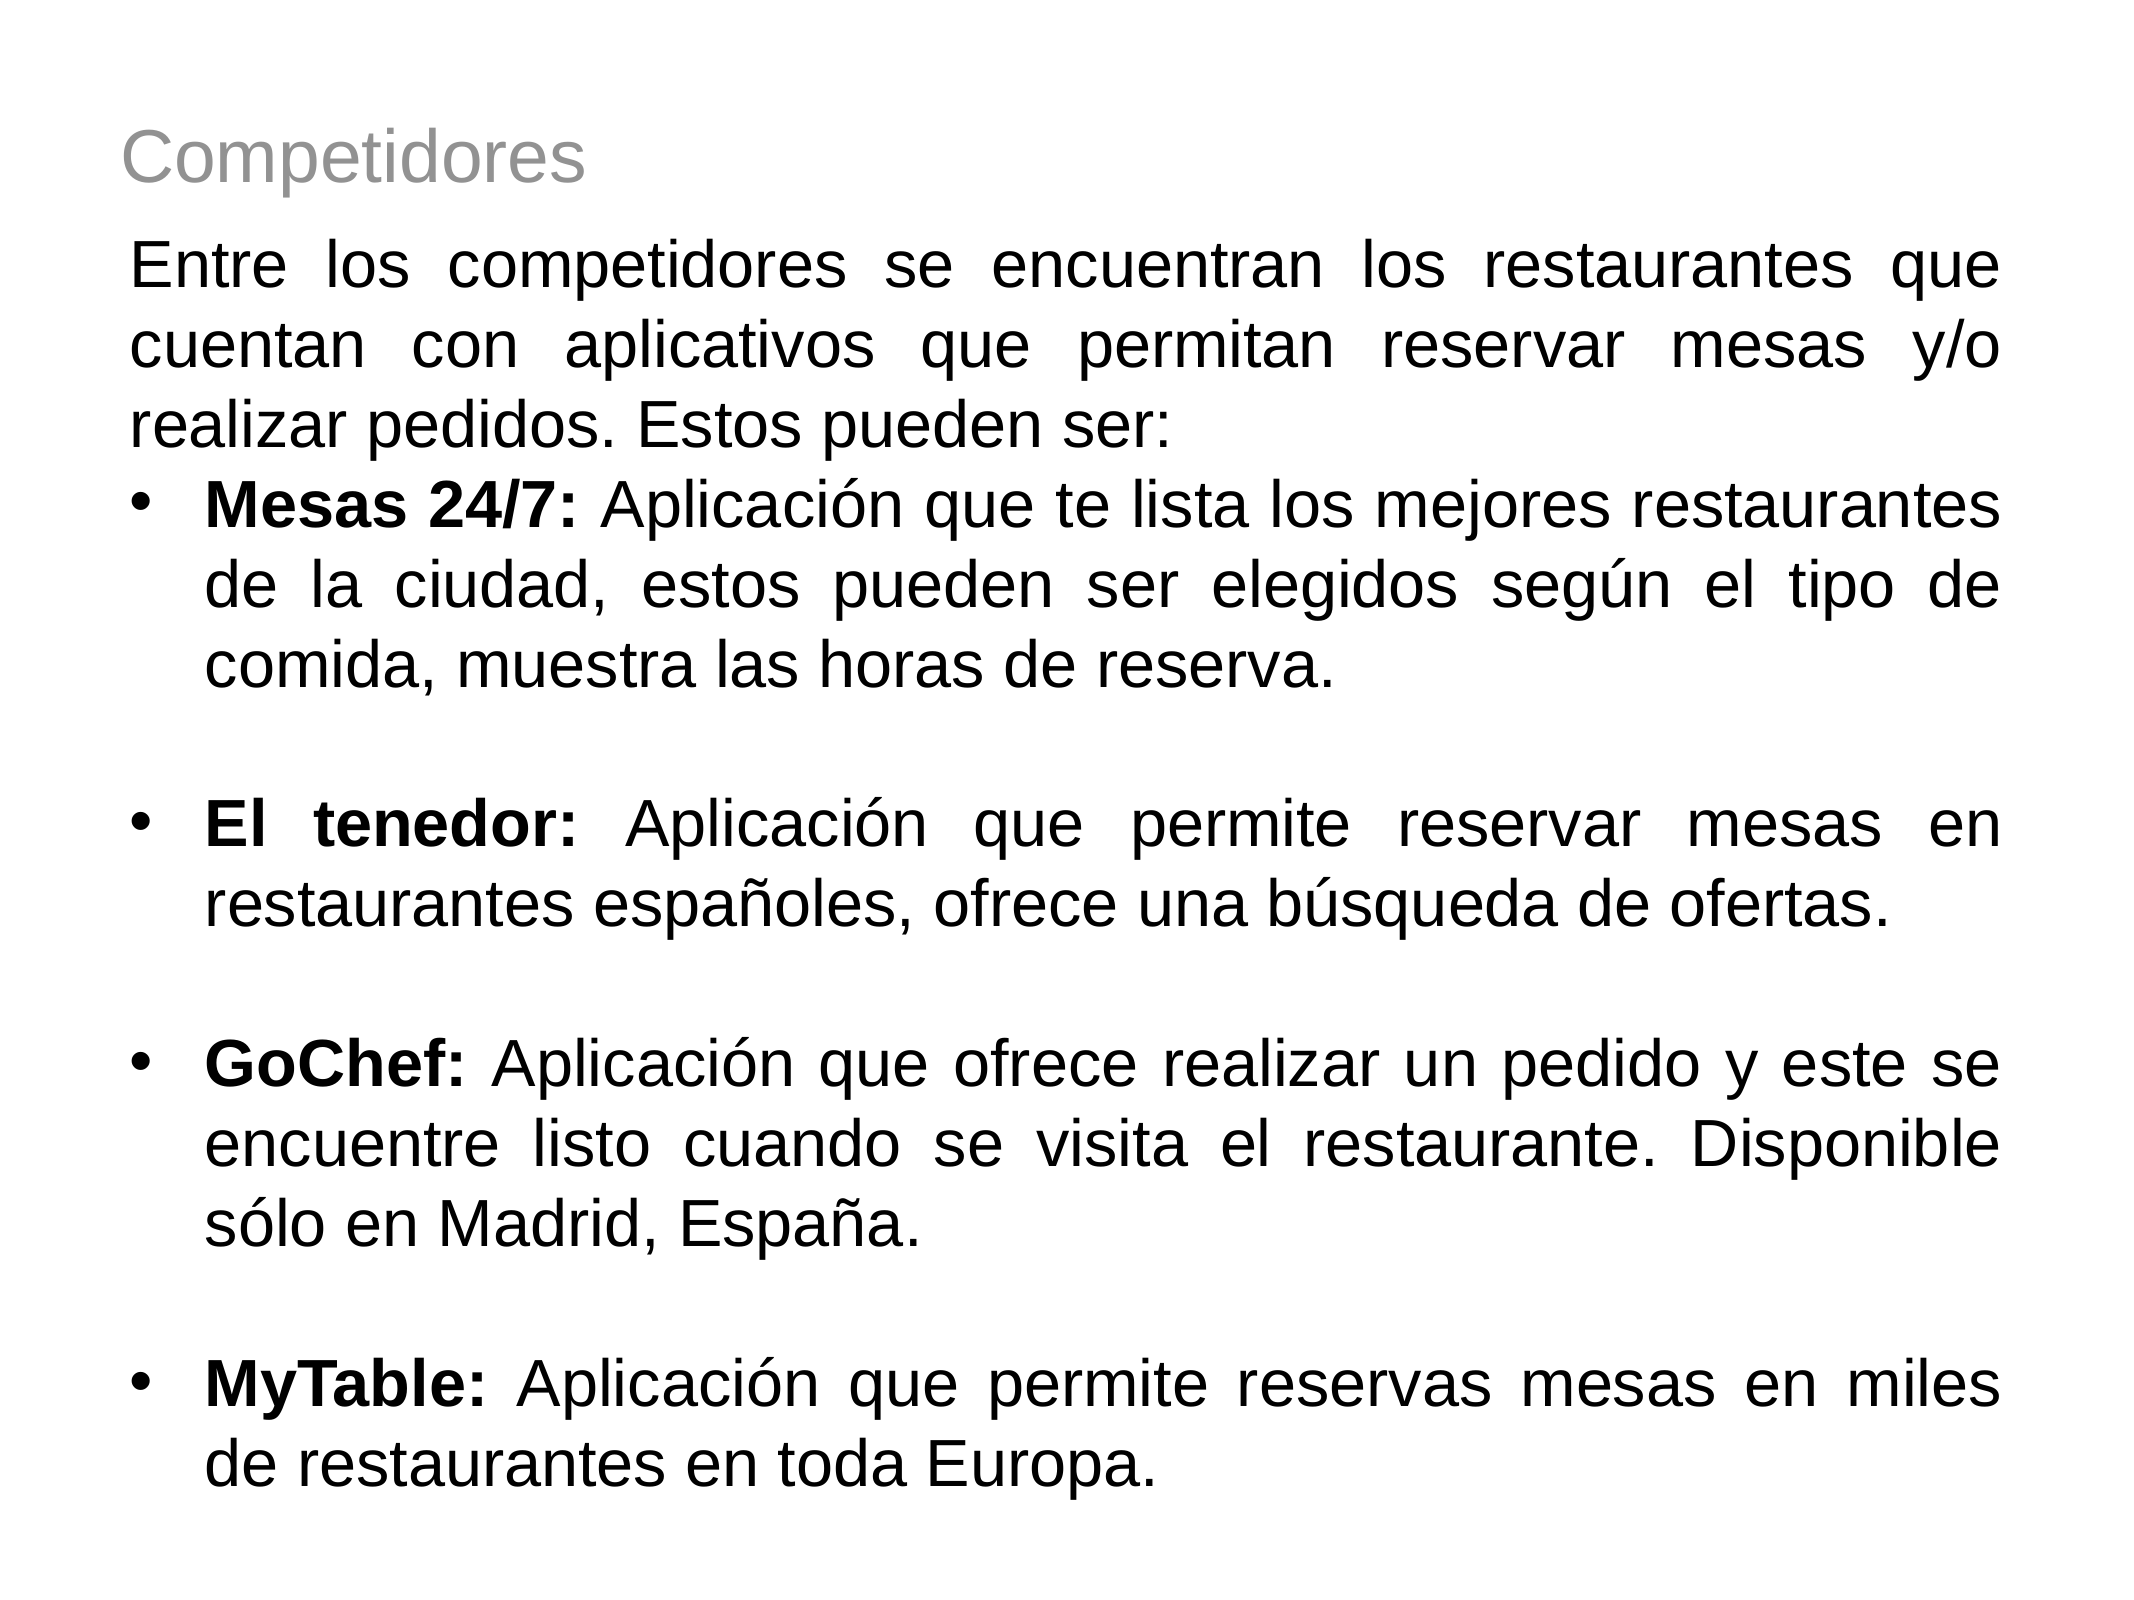

Competidores
Entre los competidores se encuentran los restaurantes que cuentan con aplicativos que permitan reservar mesas y/o realizar pedidos. Estos pueden ser:
Mesas 24/7: Aplicación que te lista los mejores restaurantes de la ciudad, estos pueden ser elegidos según el tipo de comida, muestra las horas de reserva.

El tenedor: Aplicación que permite reservar mesas en restaurantes españoles, ofrece una búsqueda de ofertas.

GoChef: Aplicación que ofrece realizar un pedido y este se encuentre listo cuando se visita el restaurante. Disponible sólo en Madrid, España.

MyTable: Aplicación que permite reservas mesas en miles de restaurantes en toda Europa.